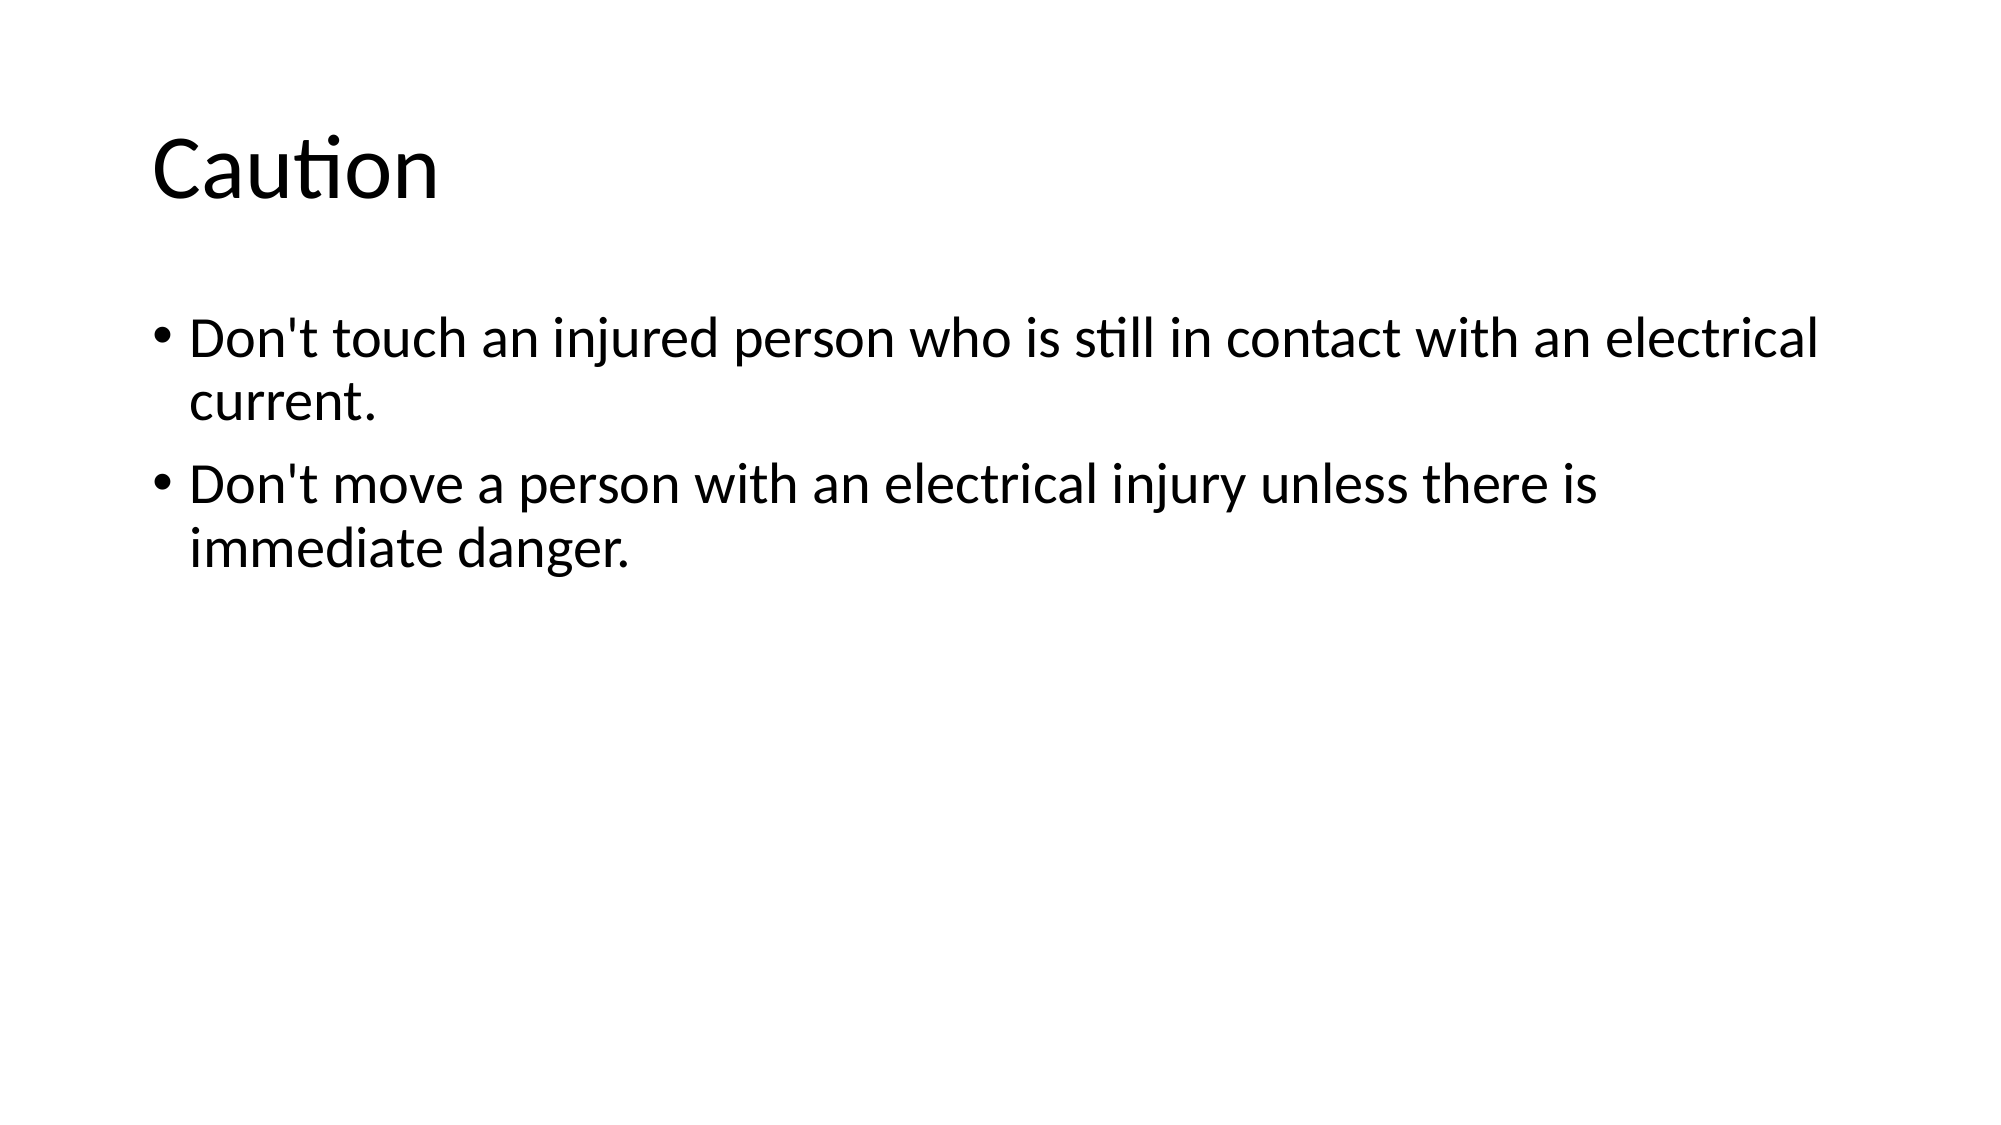

# Caution
Don't touch an injured person who is still in contact with an electrical current.
Don't move a person with an electrical injury unless there is immediate danger.